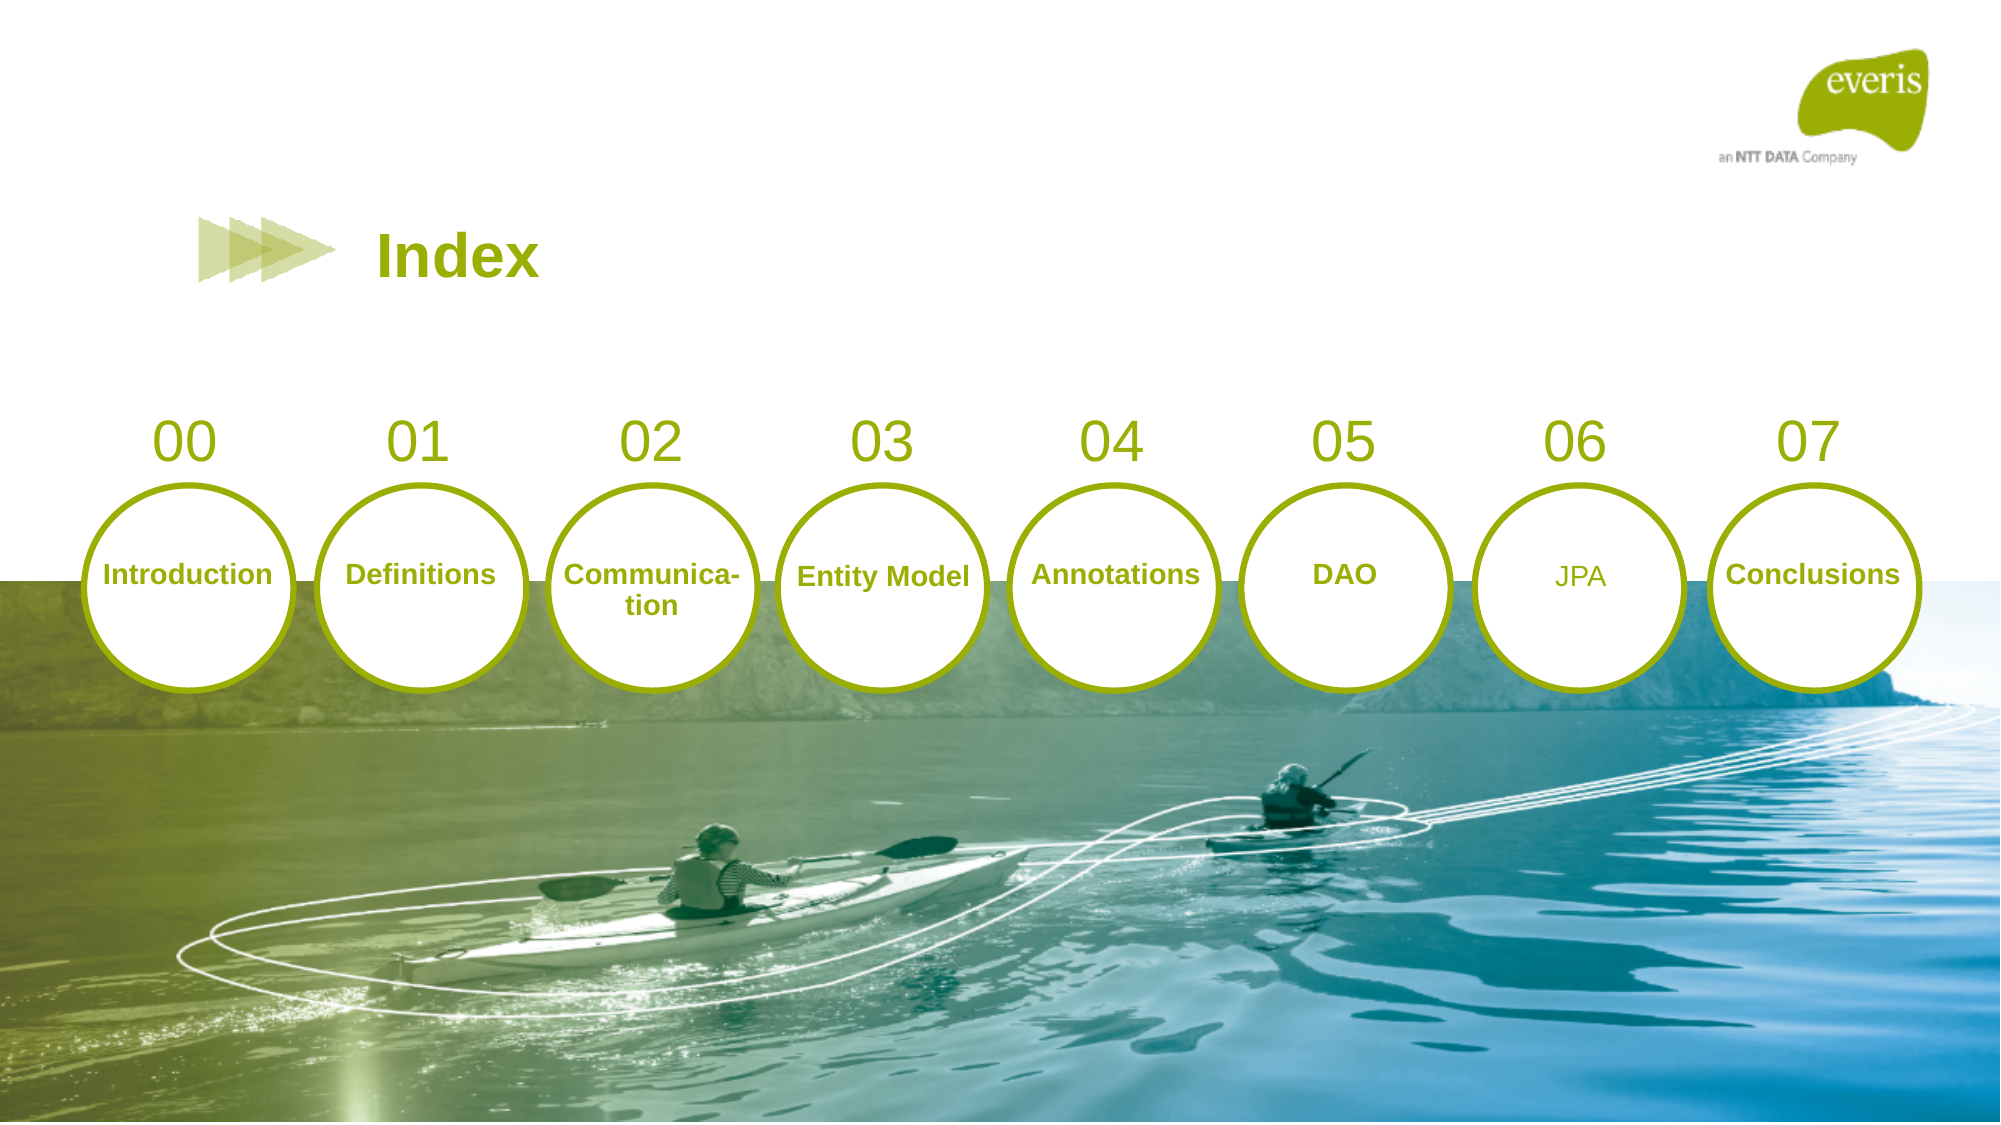

# Index
00
00
01
02
03
03
04
05
06
07
Conclusions
Introduction
Definitions
Communica-tion
Annotations
DAO
Entity Model
JPA